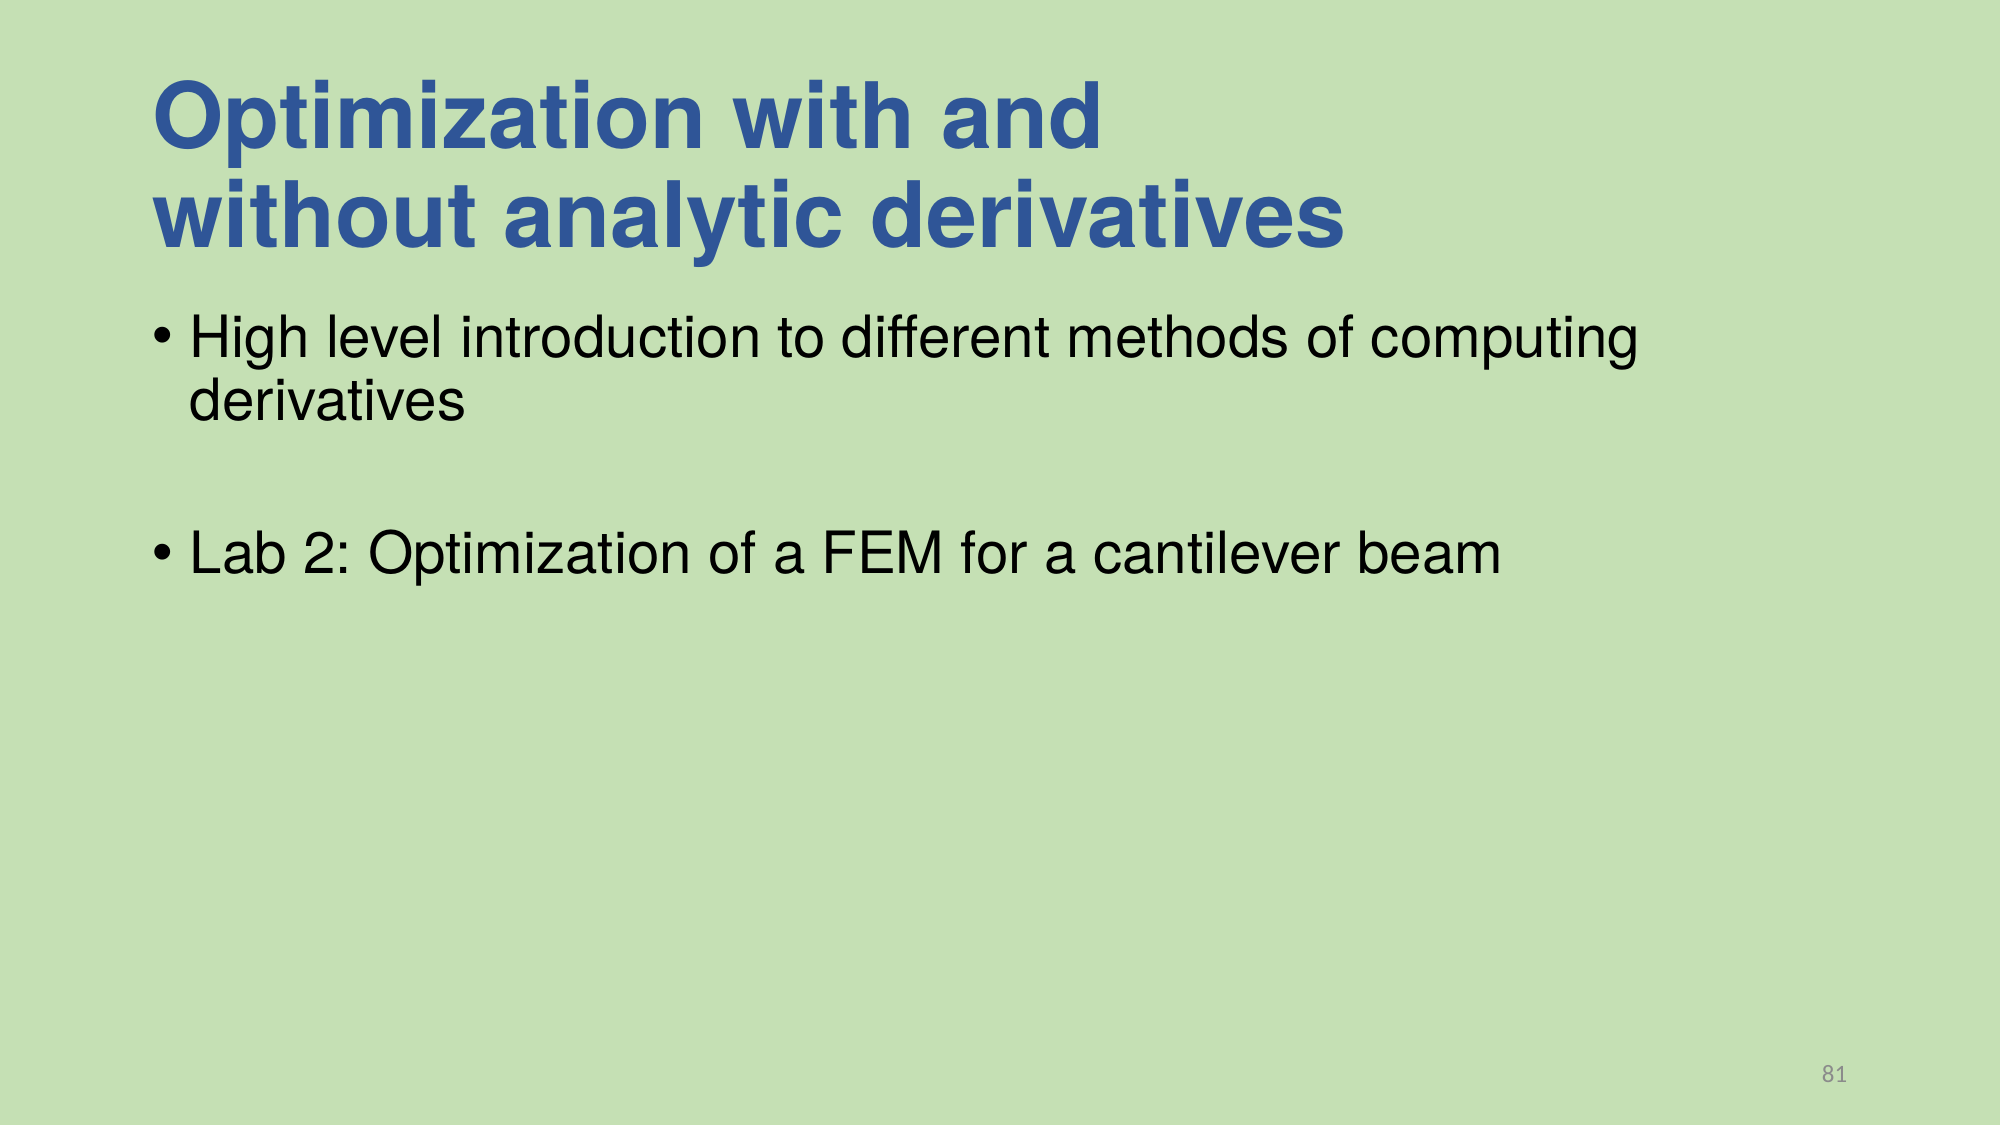

# Optimization with and without analytic derivatives
High level introduction to different methods of computing derivatives
Lab 2: Optimization of a FEM for a cantilever beam
81